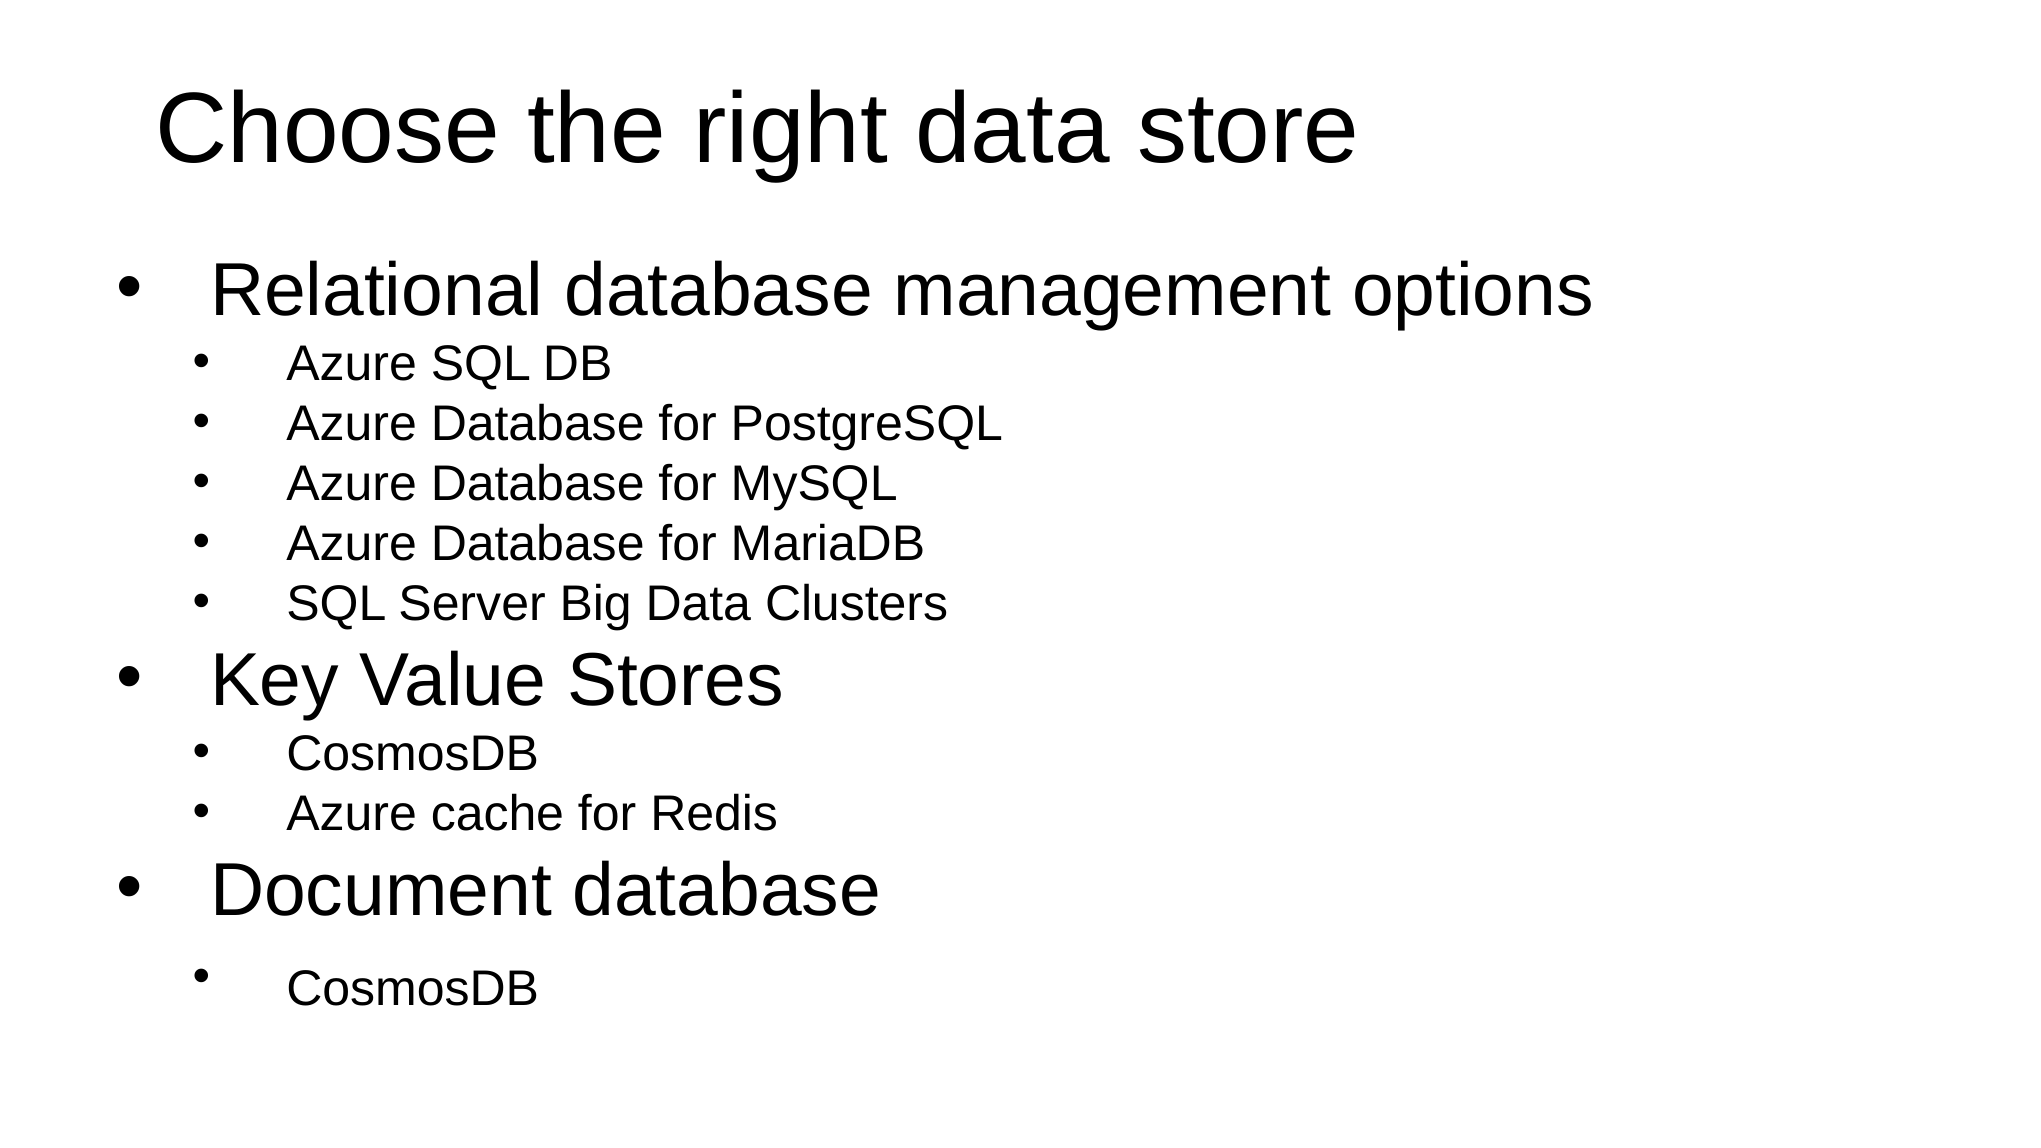

# Choose the right data store
Relational database management options
Azure SQL DB
Azure Database for PostgreSQL
Azure Database for MySQL
Azure Database for MariaDB
SQL Server Big Data Clusters
Key Value Stores
CosmosDB
Azure cache for Redis
Document database
CosmosDB